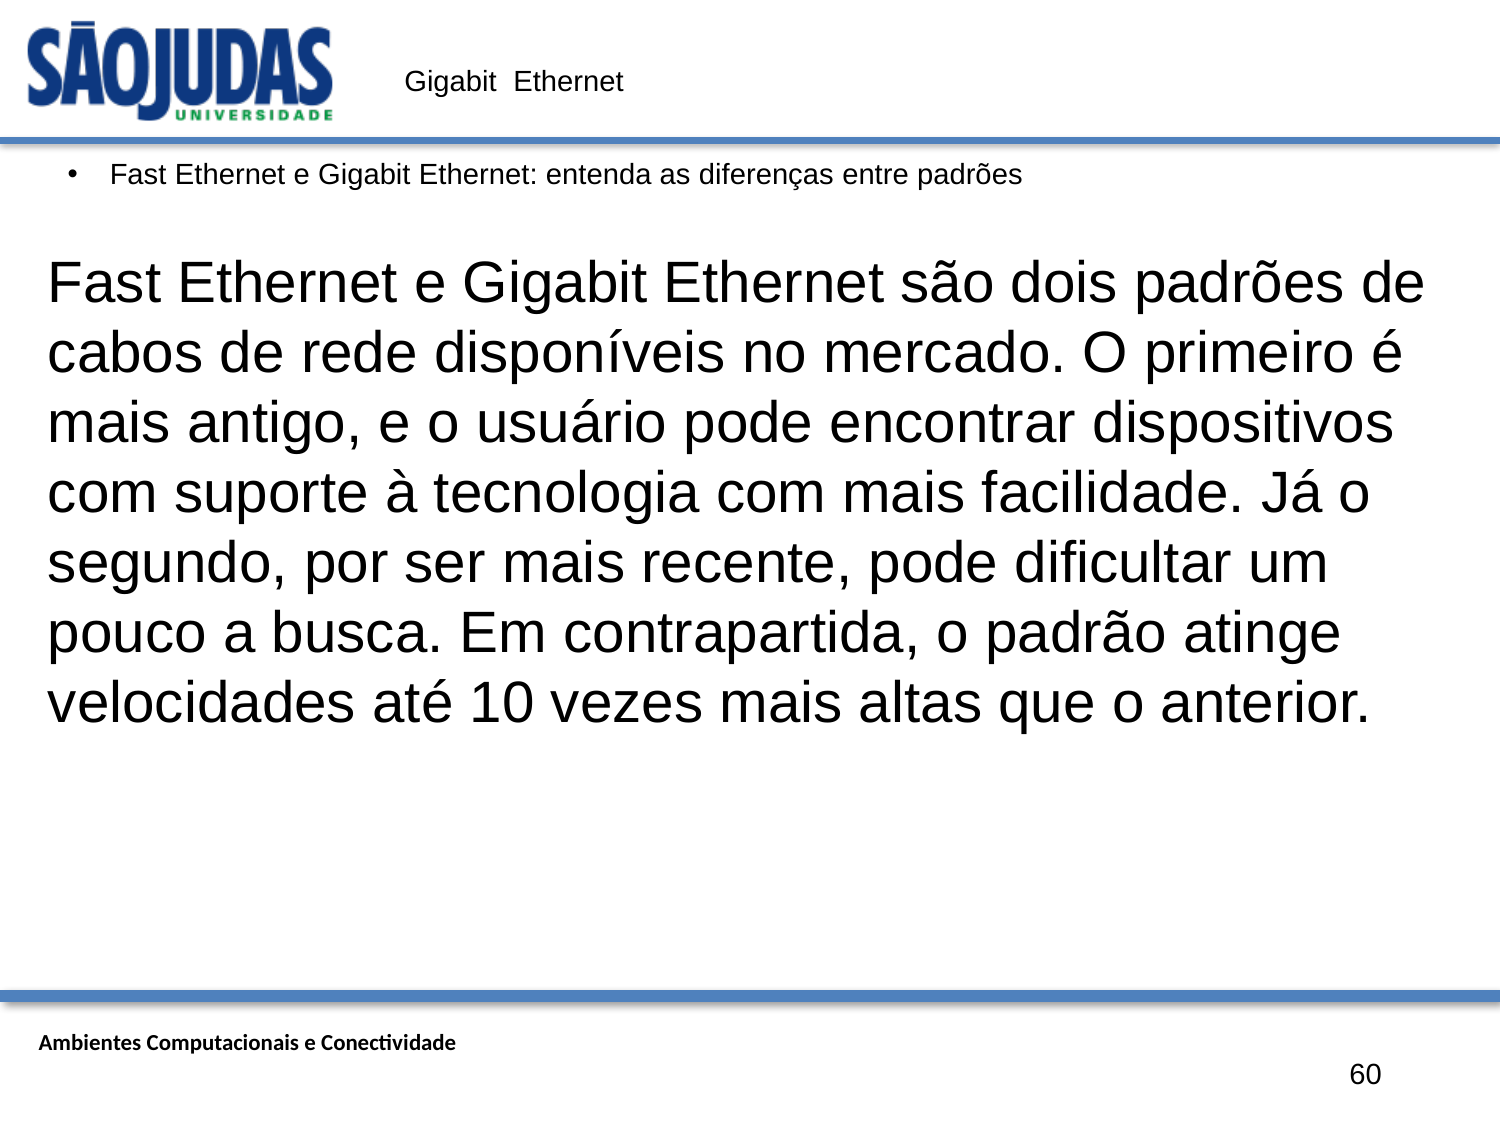

# Gigabit  Ethernet
Fast Ethernet e Gigabit Ethernet: entenda as diferenças entre padrões
Fast Ethernet e Gigabit Ethernet são dois padrões de cabos de rede disponíveis no mercado. O primeiro é mais antigo, e o usuário pode encontrar dispositivos com suporte à tecnologia com mais facilidade. Já o segundo, por ser mais recente, pode dificultar um pouco a busca. Em contrapartida, o padrão atinge velocidades até 10 vezes mais altas que o anterior.
60